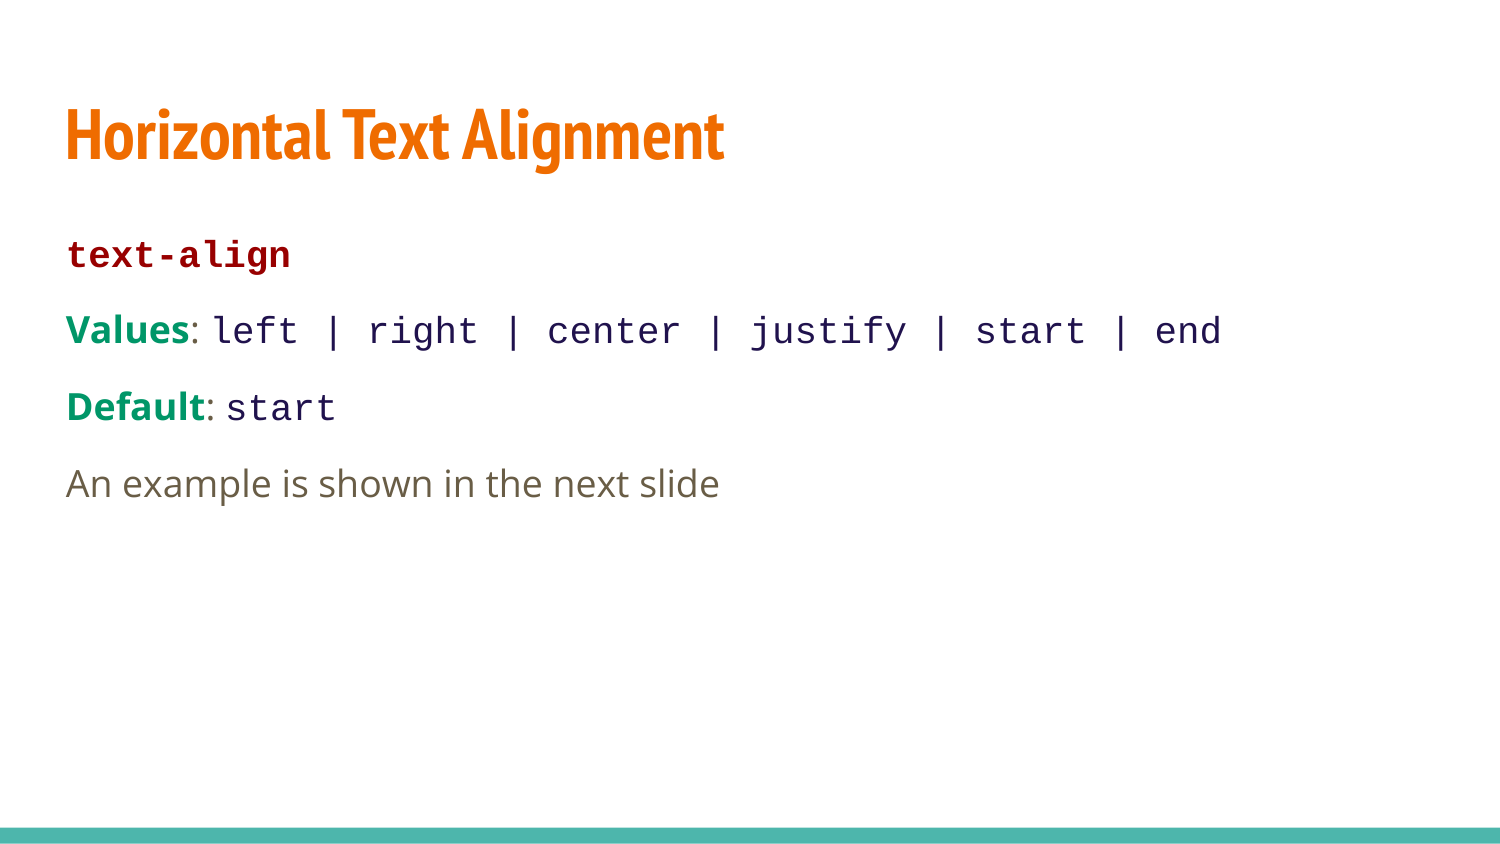

Horizontal Text Alignment
text-align
Values: left | right | center | justify | start | end
Default: start
An example is shown in the next slide